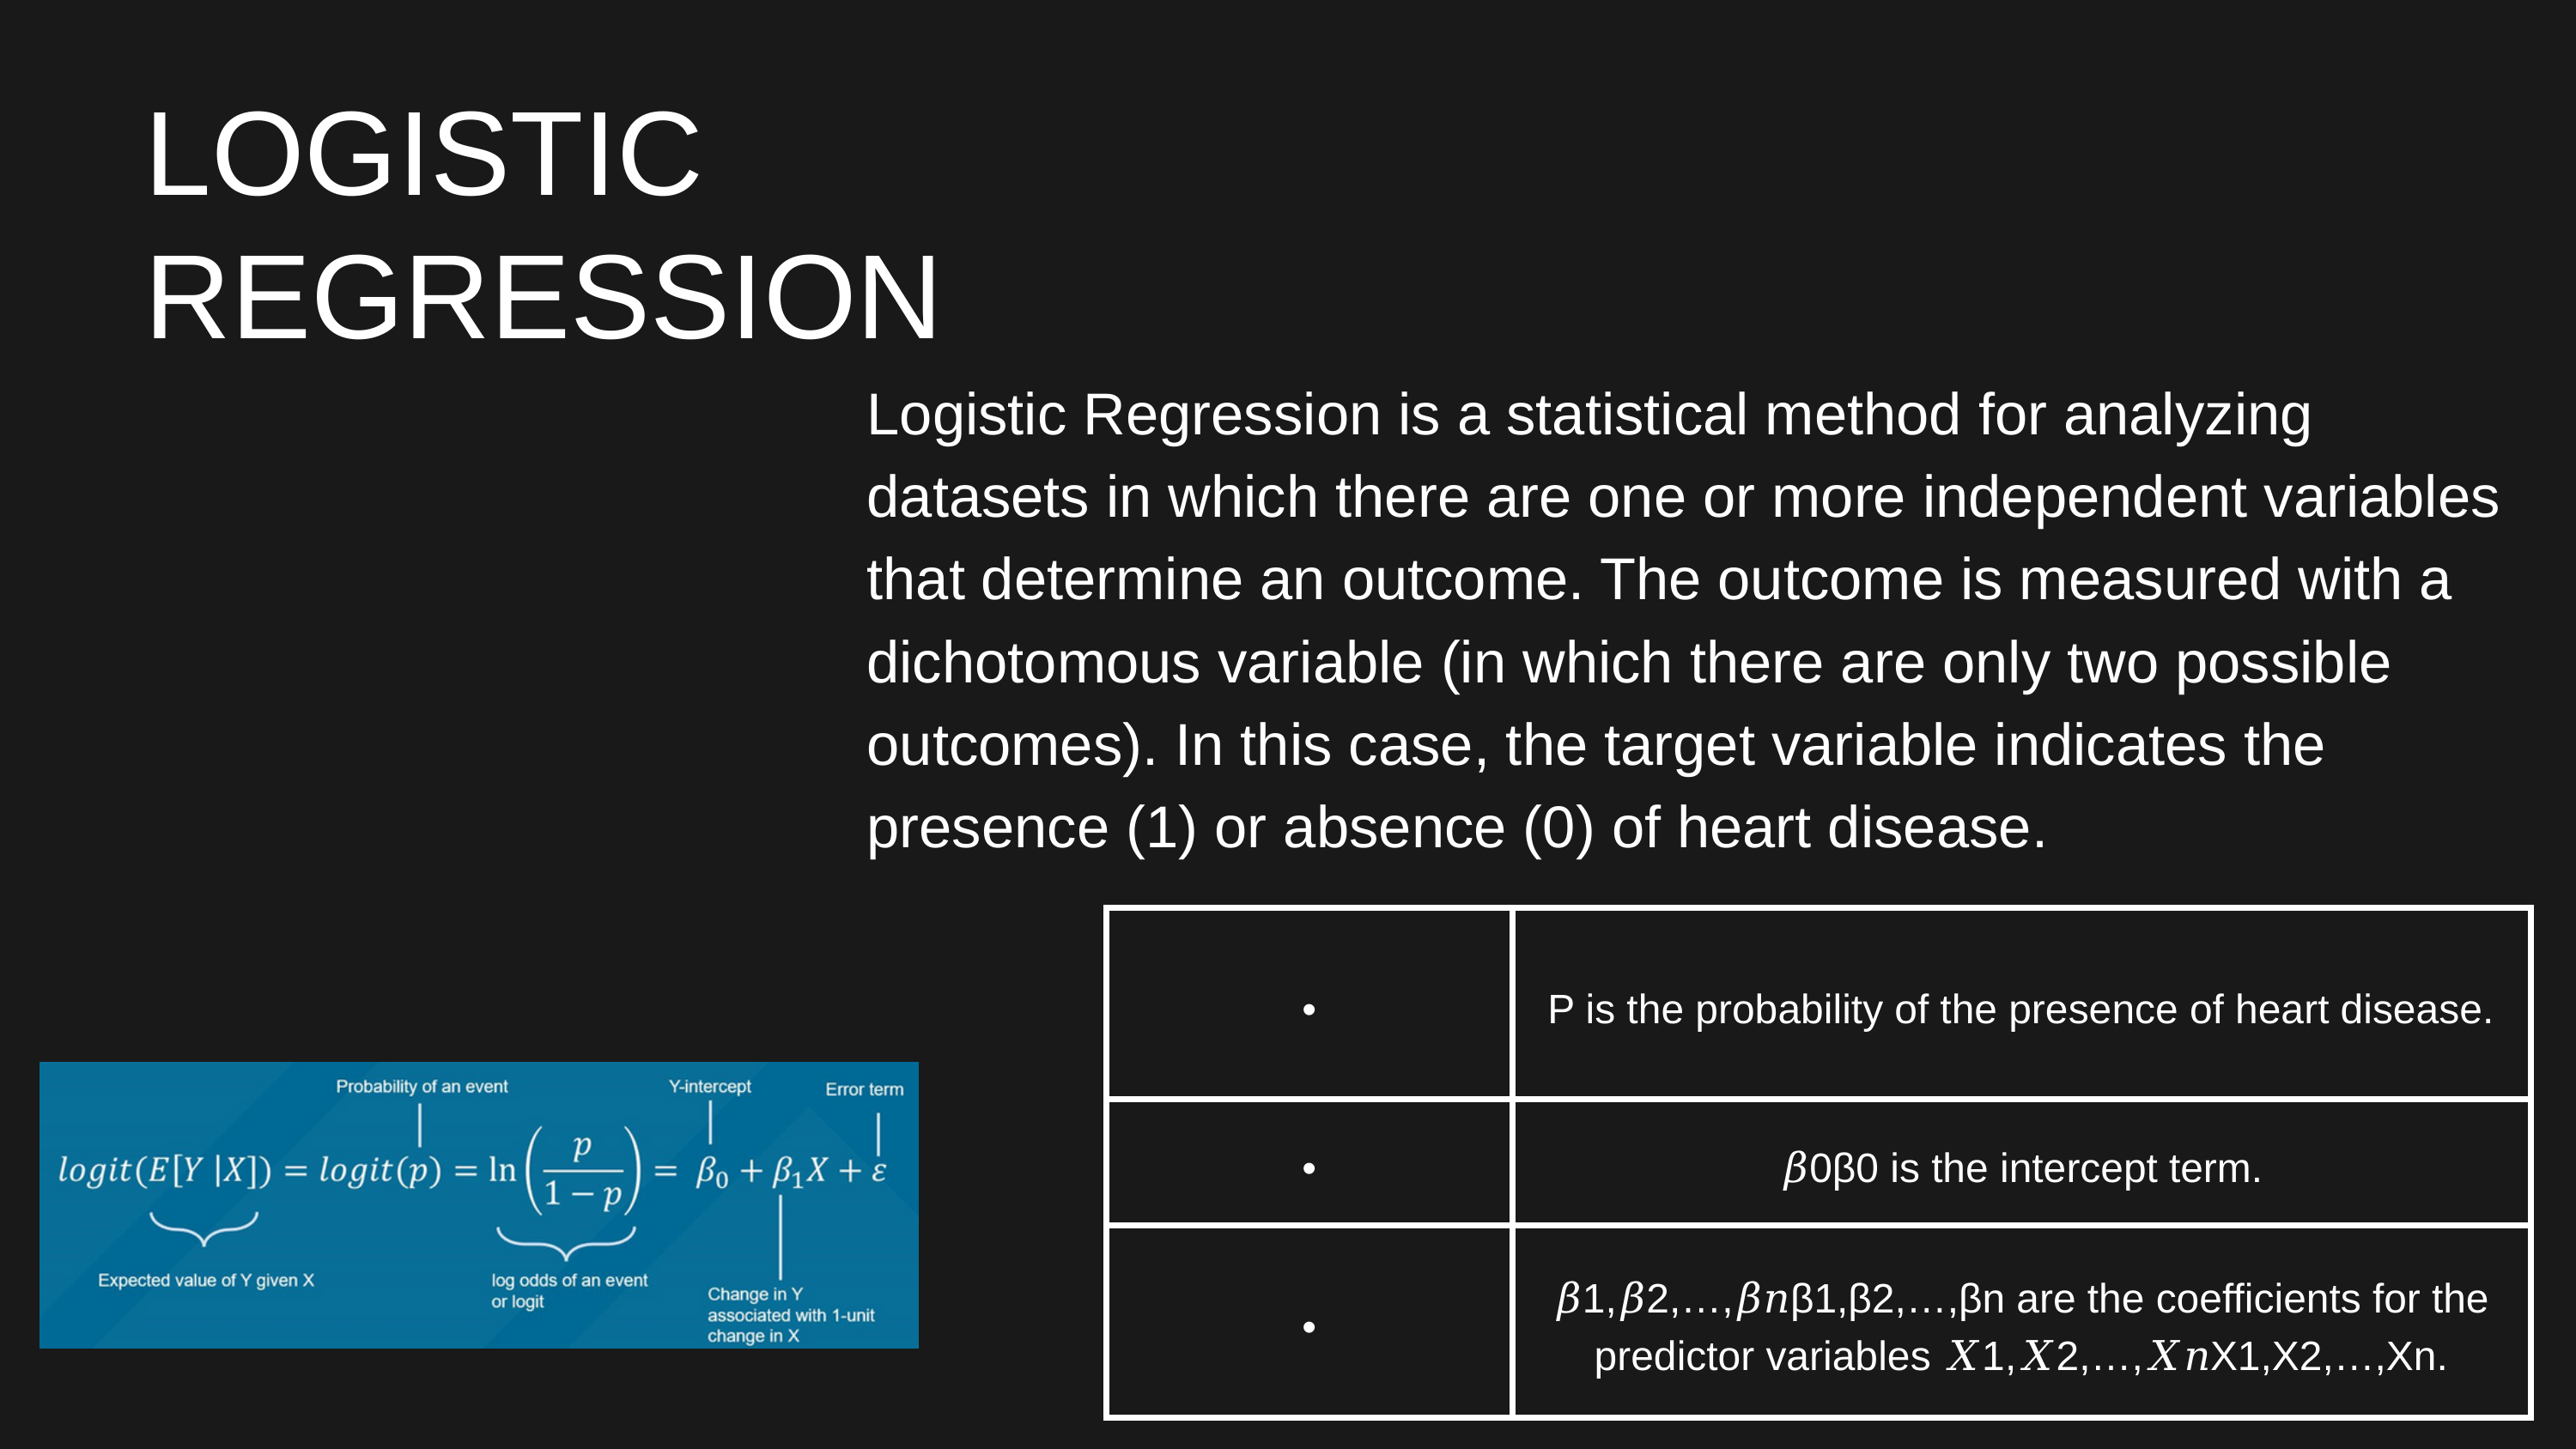

LOGISTIC
REGRESSION
Logistic Regression is a statistical method for analyzing datasets in which there are one or more independent variables that determine an outcome. The outcome is measured with a dichotomous variable (in which there are only two possible outcomes). In this case, the target variable indicates the presence (1) or absence (0) of heart disease.
| • | P is the probability of the presence of heart disease. |
| --- | --- |
| • | 𝛽0β0 is the intercept term. |
| • | 𝛽1,𝛽2,…,𝛽𝑛β1,β2,…,βn are the coefficients for the predictor variables 𝑋1,𝑋2,…,𝑋𝑛X1,X2,…,Xn. |